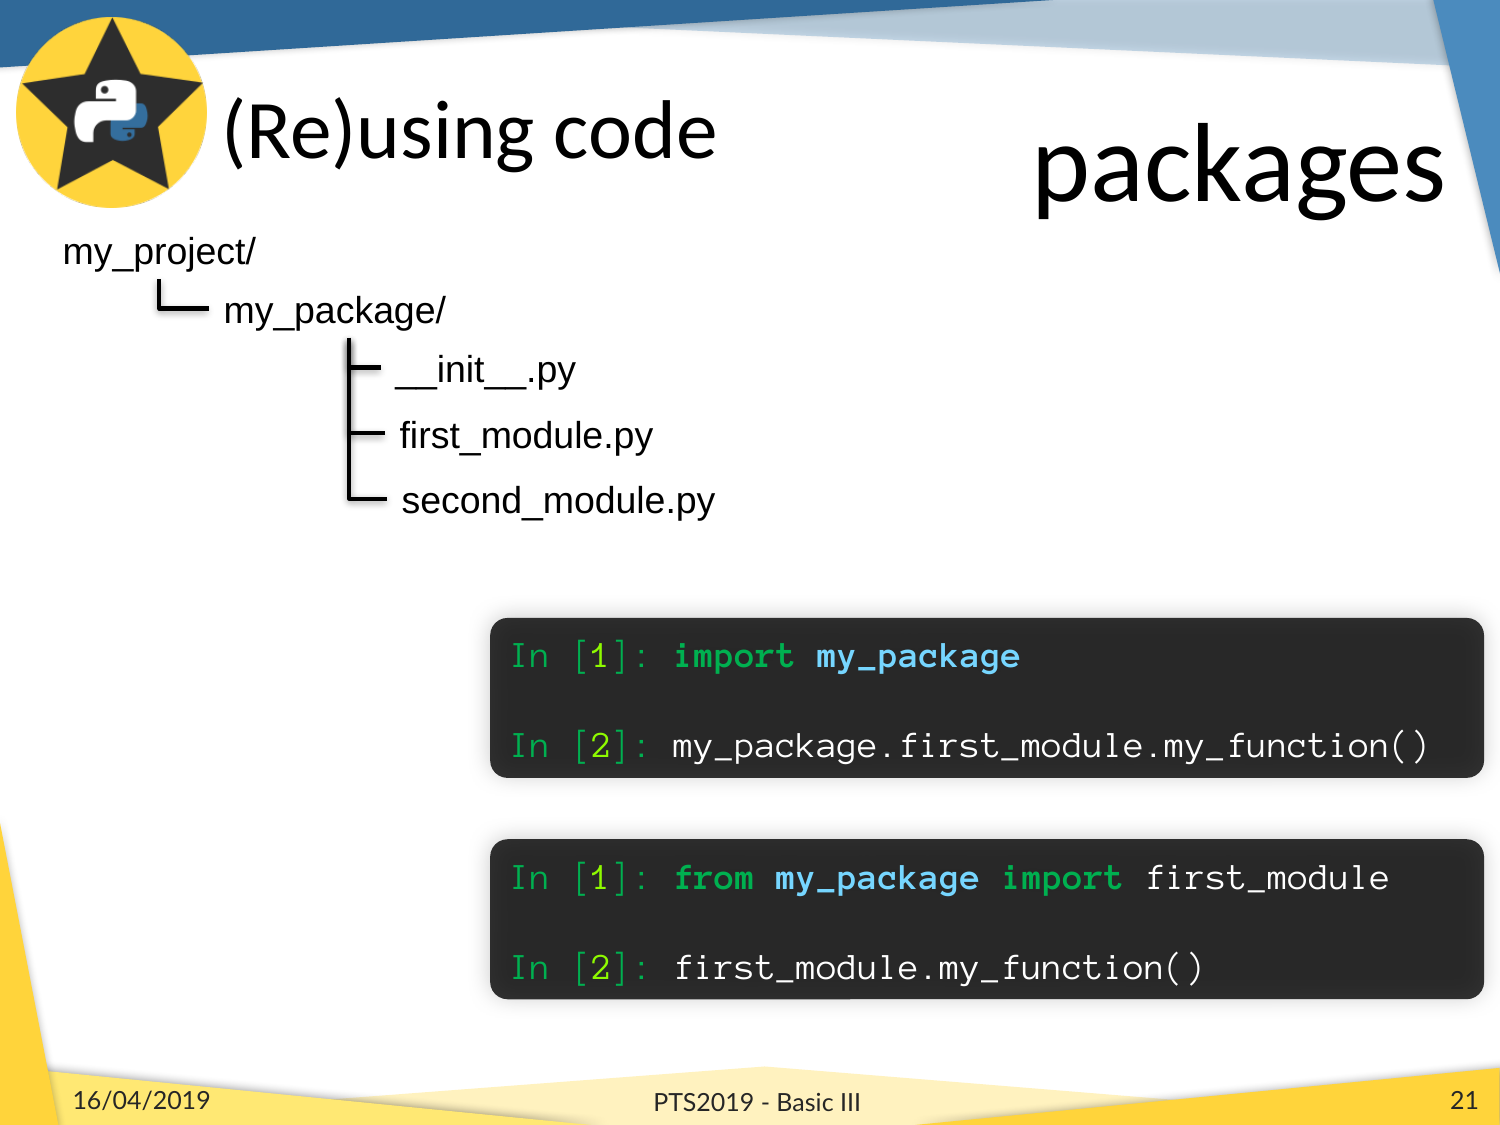

# (Re)using code
packages
my_project/
my_package/
__init__.py
first_module.py
second_module.py
In [1]: import my_package

In [2]: my_package.first_module.my_function()
In [1]: from my_package import first_module

In [2]: first_module.my_function()
PTS2019 - Basic III
16/04/2019
21